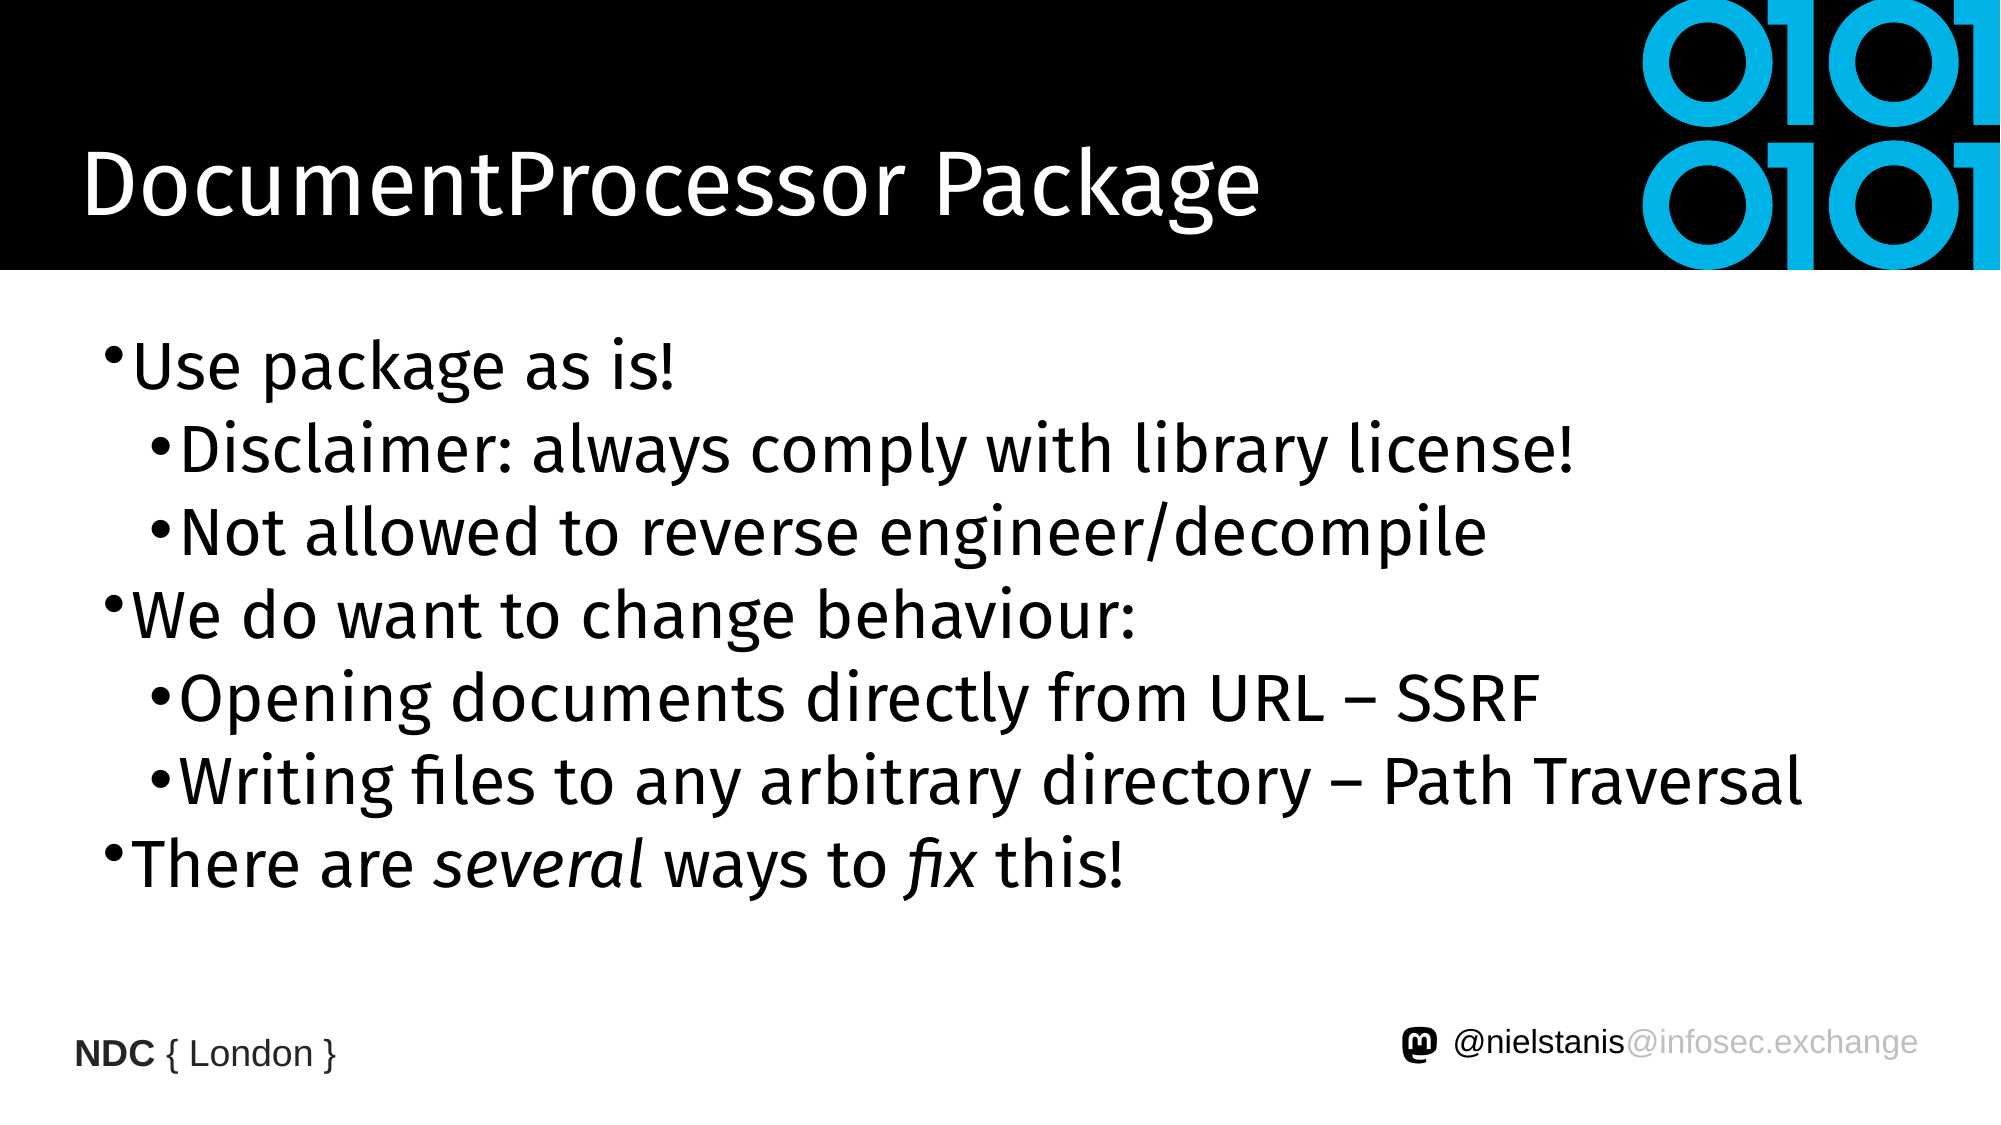

# DocumentProcessor Package
Use package as is!
Disclaimer: always comply with library license!
Not allowed to reverse engineer/decompile
We do want to change behaviour:
Opening documents directly from URL – SSRF
Writing files to any arbitrary directory – Path Traversal
There are several ways to fix this!